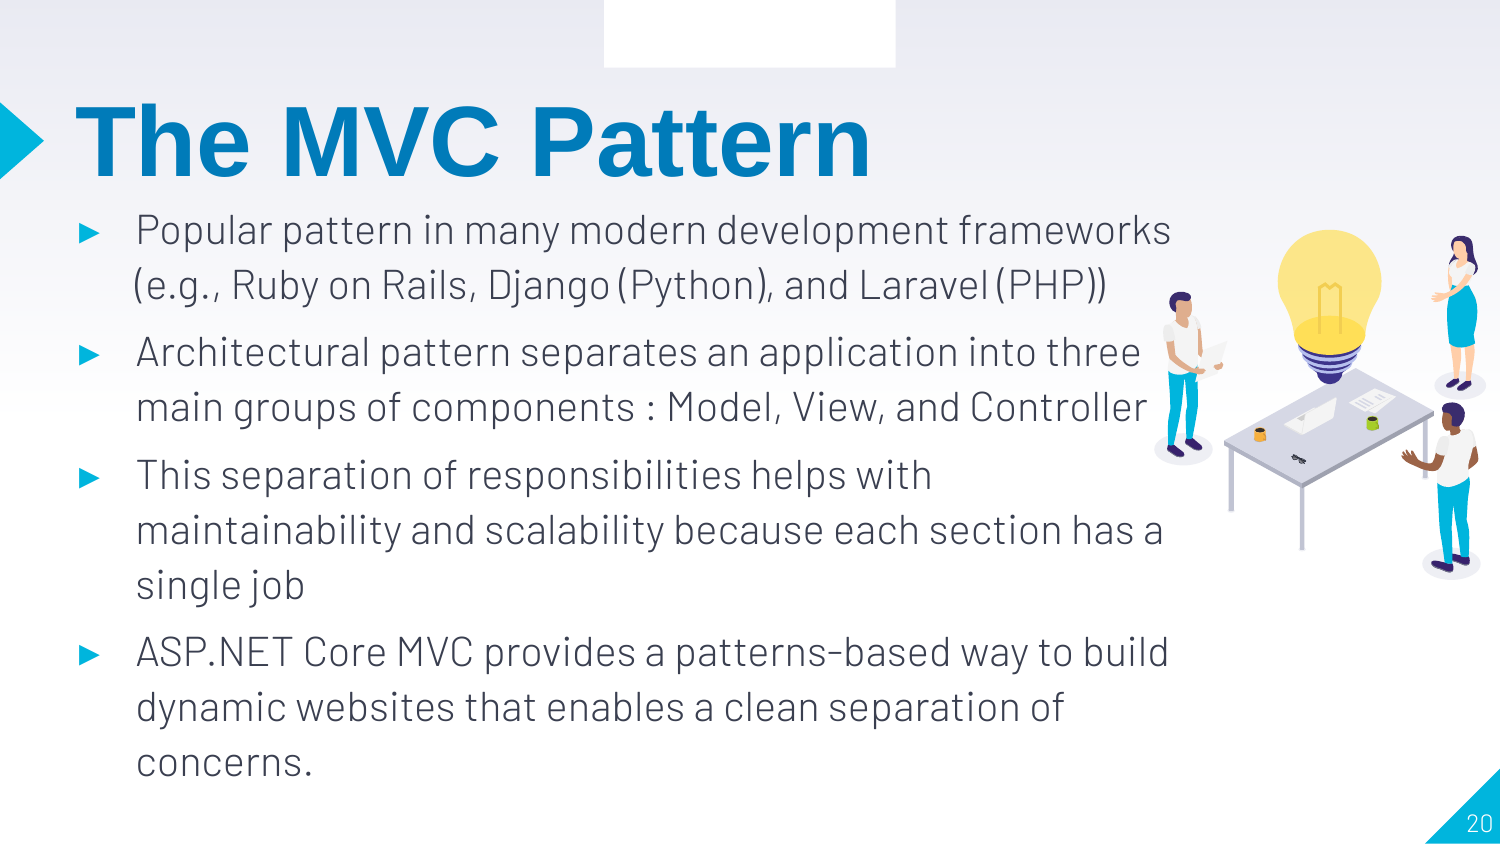

Section Overview

# The MVC Pattern
Popular pattern in many modern development frameworks (e.g., Ruby on Rails, Django (Python), and Laravel (PHP))
Architectural pattern separates an application into three main groups of components : Model, View, and Controller
This separation of responsibilities helps with maintainability and scalability because each section has a single job
ASP.NET Core MVC provides a patterns-based way to build dynamic websites that enables a clean separation of concerns.

20